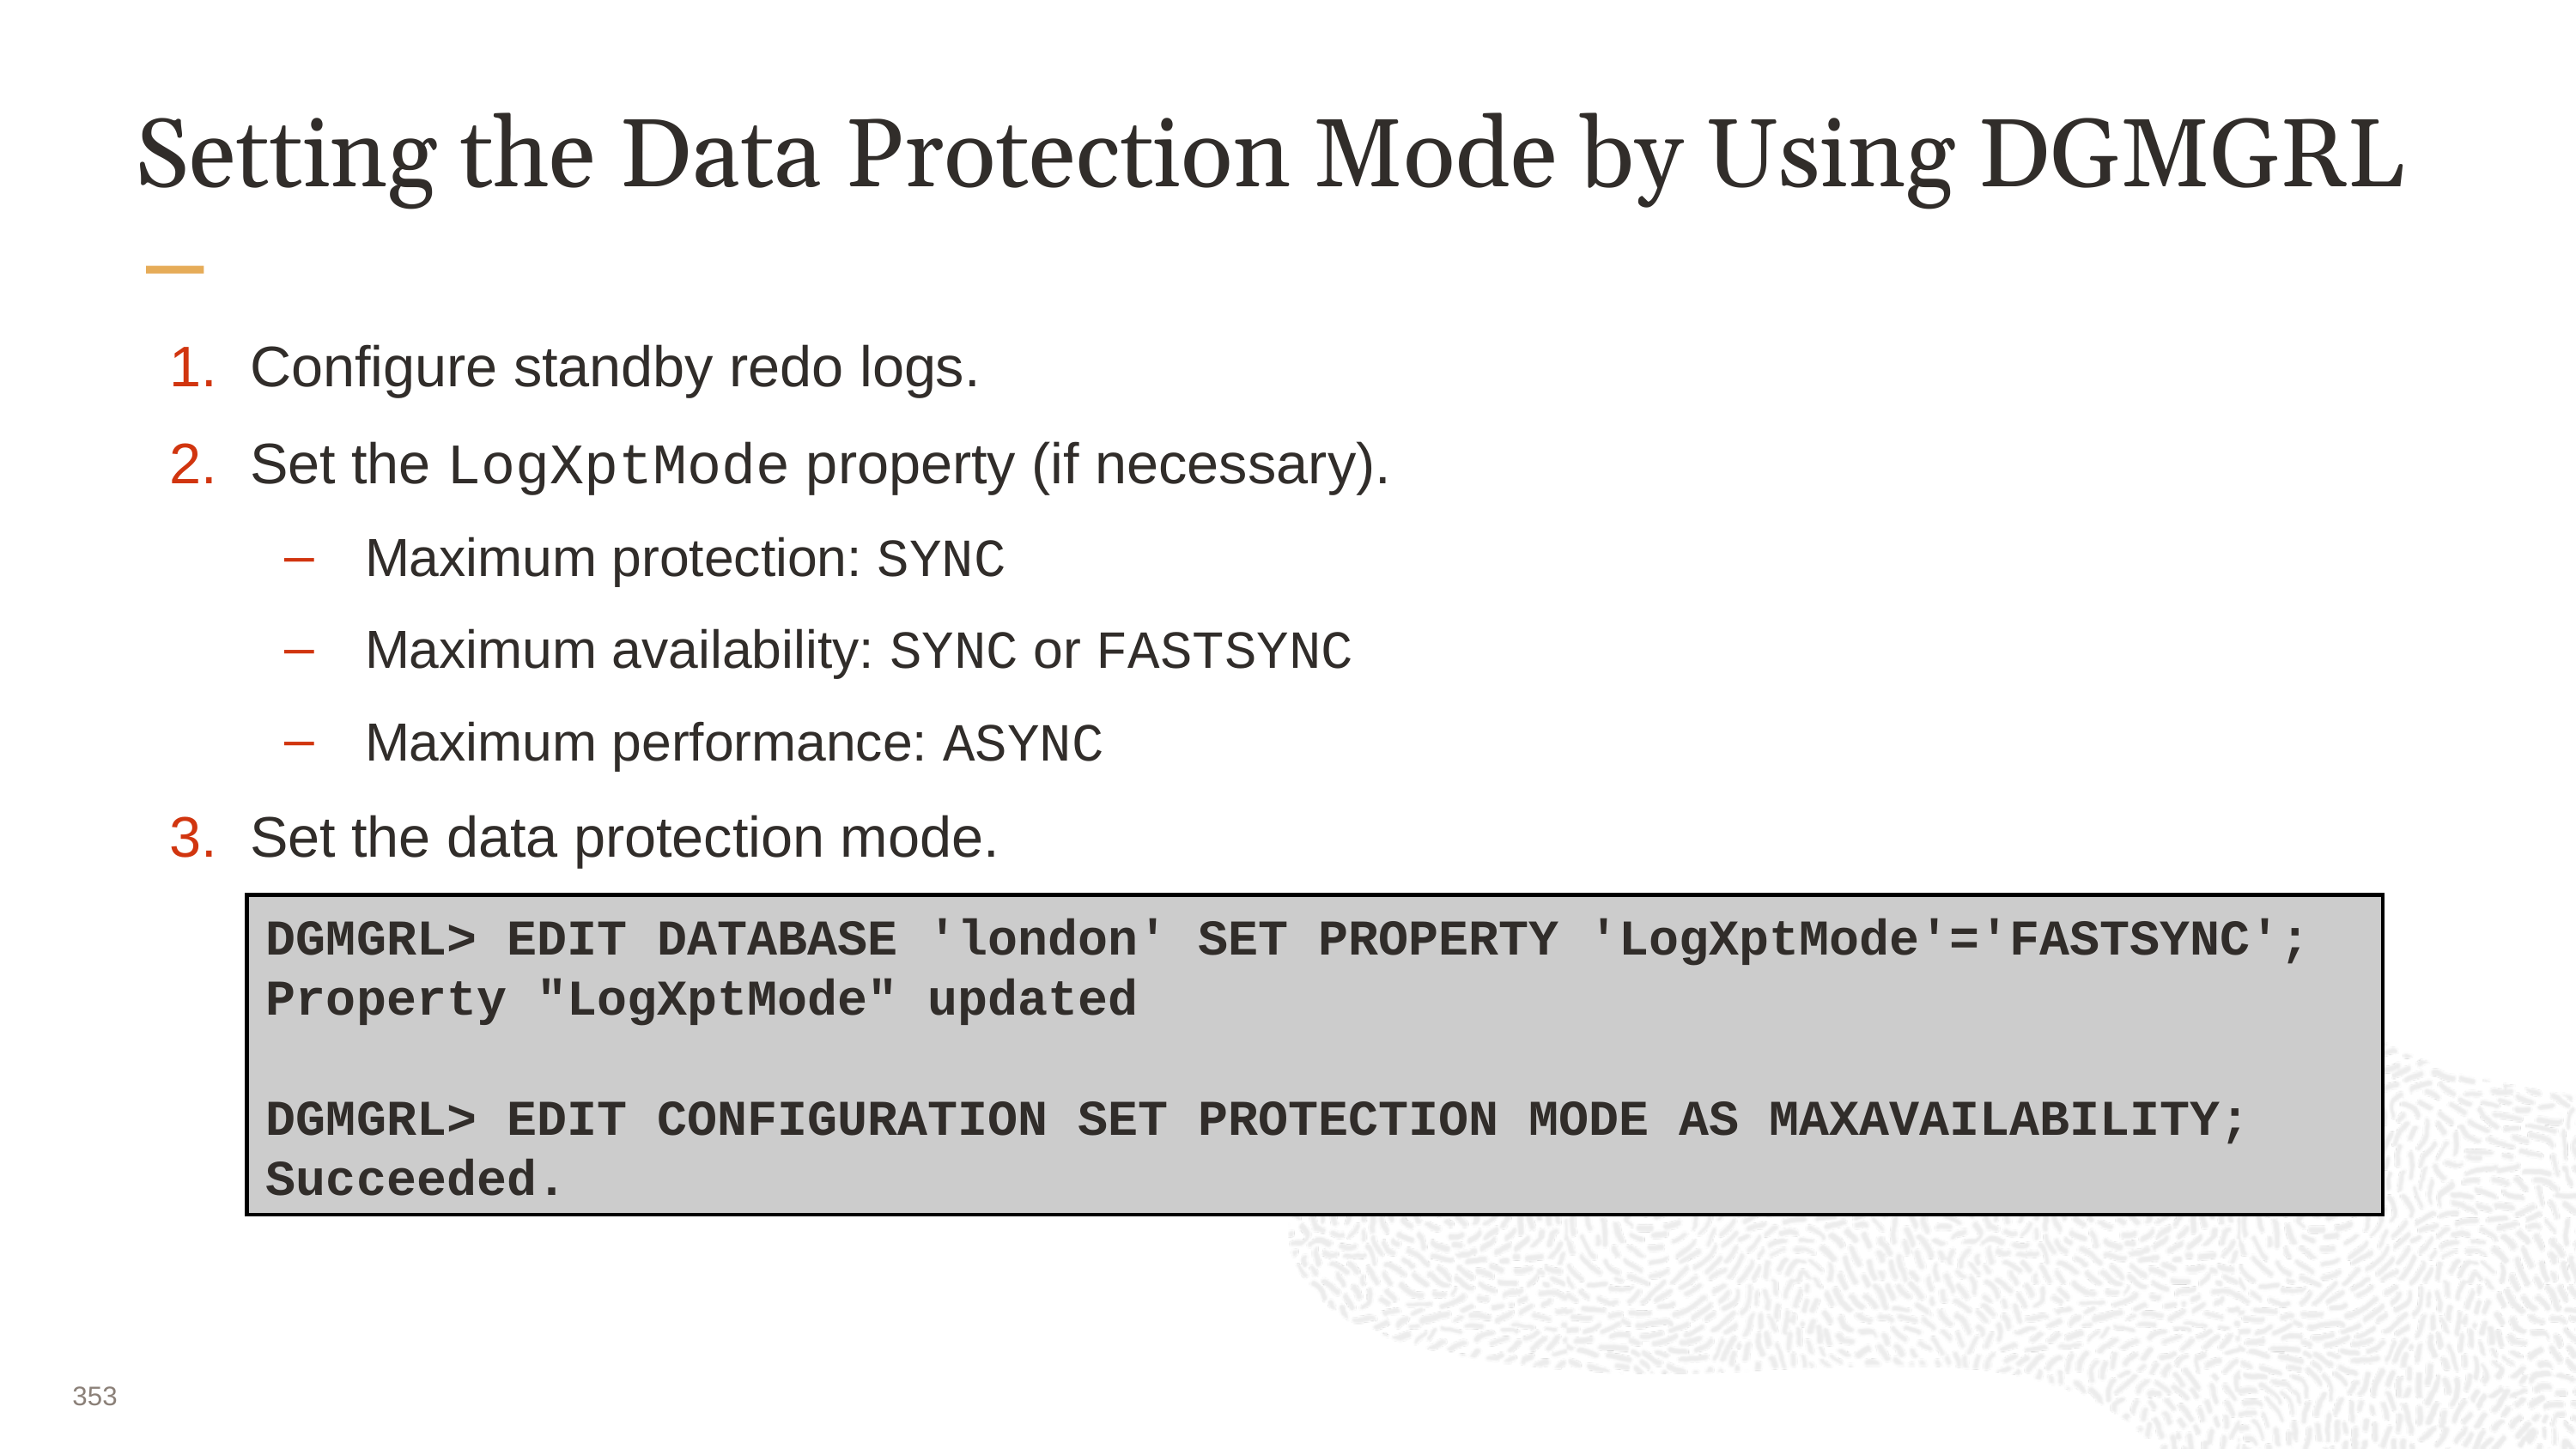

Setting the Data Protection Mode by Using DGMGRL
Configure standby redo logs.
Set the LogXptMode property (if necessary).
Maximum protection: SYNC
Maximum availability: SYNC or FASTSYNC
Maximum performance: ASYNC
Set the data protection mode.
DGMGRL> EDIT DATABASE 'london' SET PROPERTY 'LogXptMode'='FASTSYNC';
Property "LogXptMode" updated

DGMGRL> EDIT CONFIGURATION SET PROTECTION MODE AS MAXAVAILABILITY;
Succeeded.